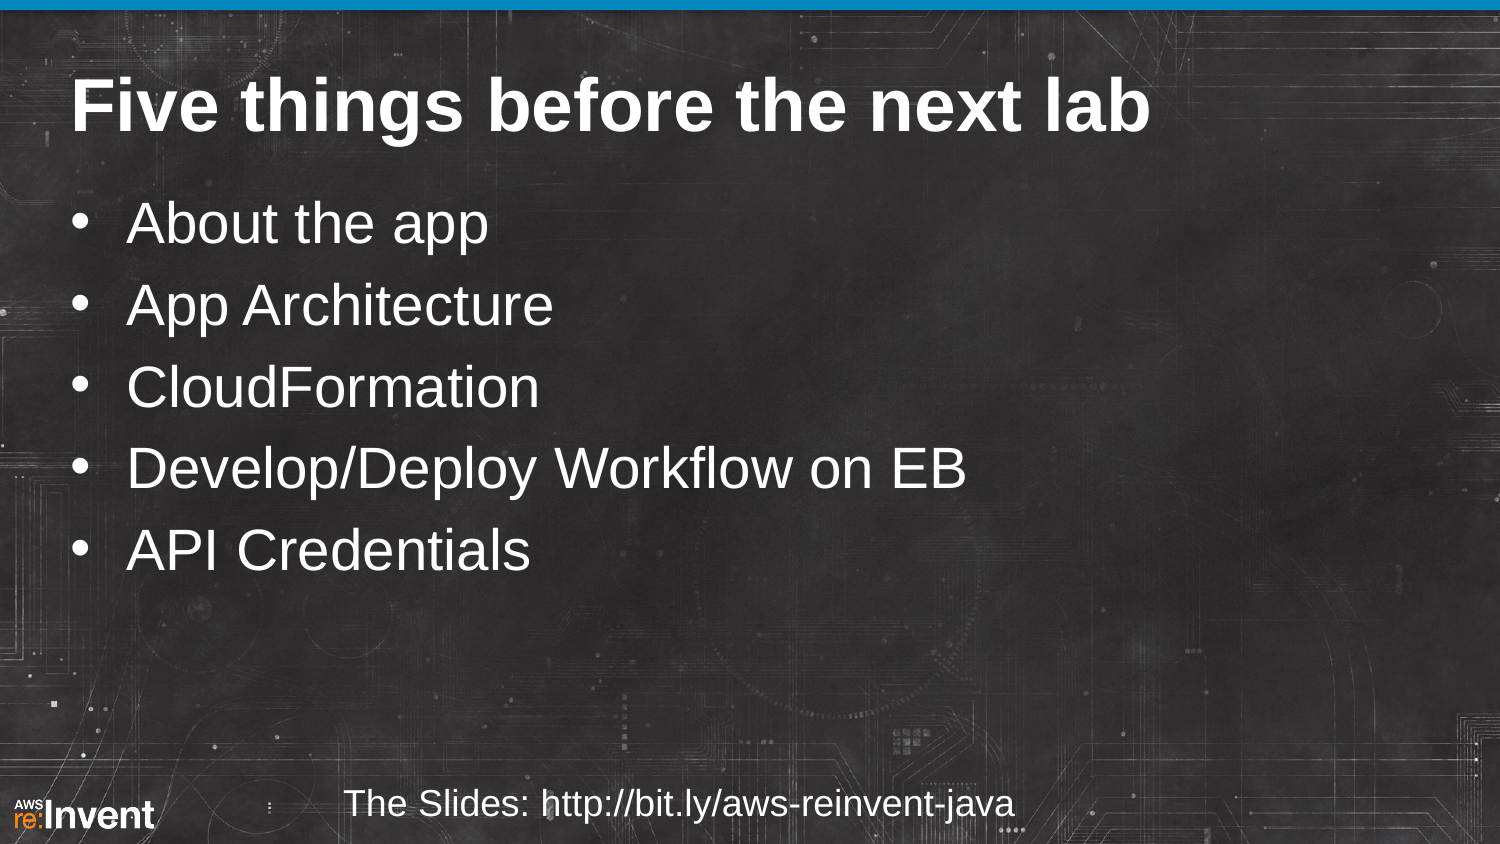

# Five things before the next lab
About the app
App Architecture
CloudFormation
Develop/Deploy Workflow on EB
API Credentials